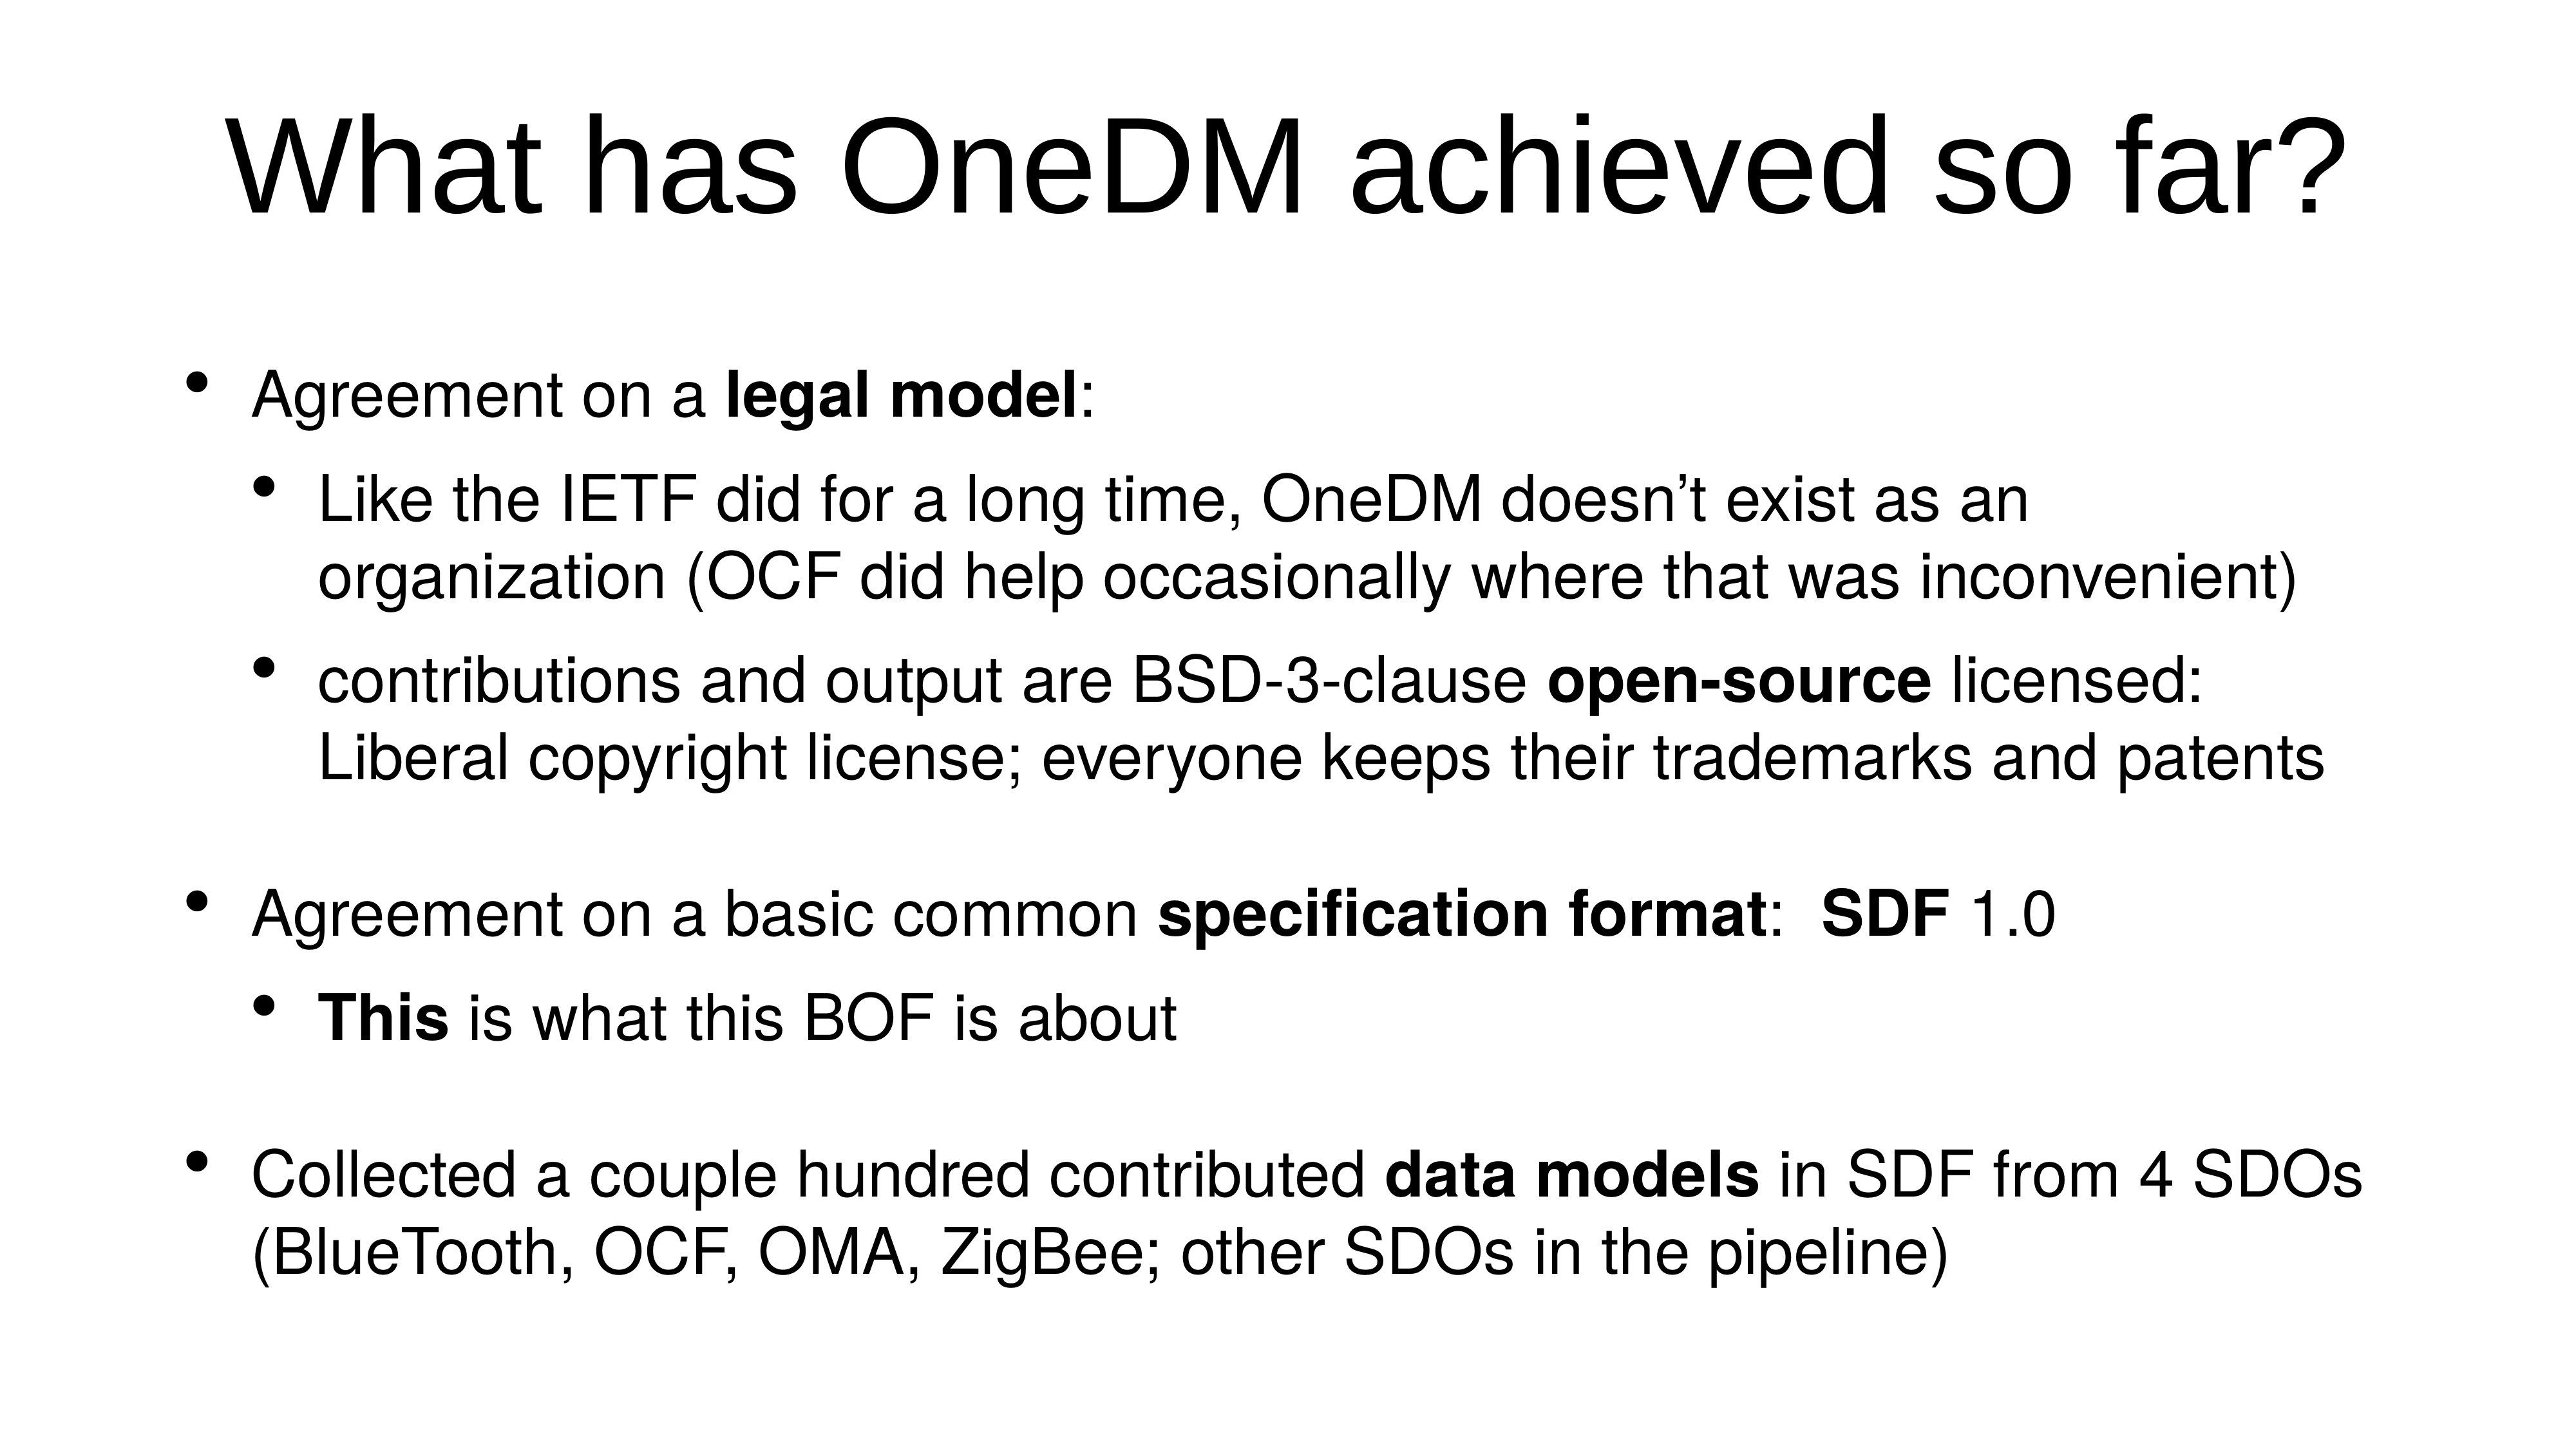

# What has OneDM achieved so far?
Agreement on a legal model:
Like the IETF did for a long time, OneDM doesn’t exist as an organization (OCF did help occasionally where that was inconvenient)
contributions and output are BSD-3-clause open-source licensed:
Liberal copyright license; everyone keeps their trademarks and patents
Agreement on a basic common specification format:  SDF 1.0
This is what this BOF is about
Collected a couple hundred contributed data models in SDF from 4 SDOs (BlueTooth, OCF, OMA, ZigBee; other SDOs in the pipeline)
13